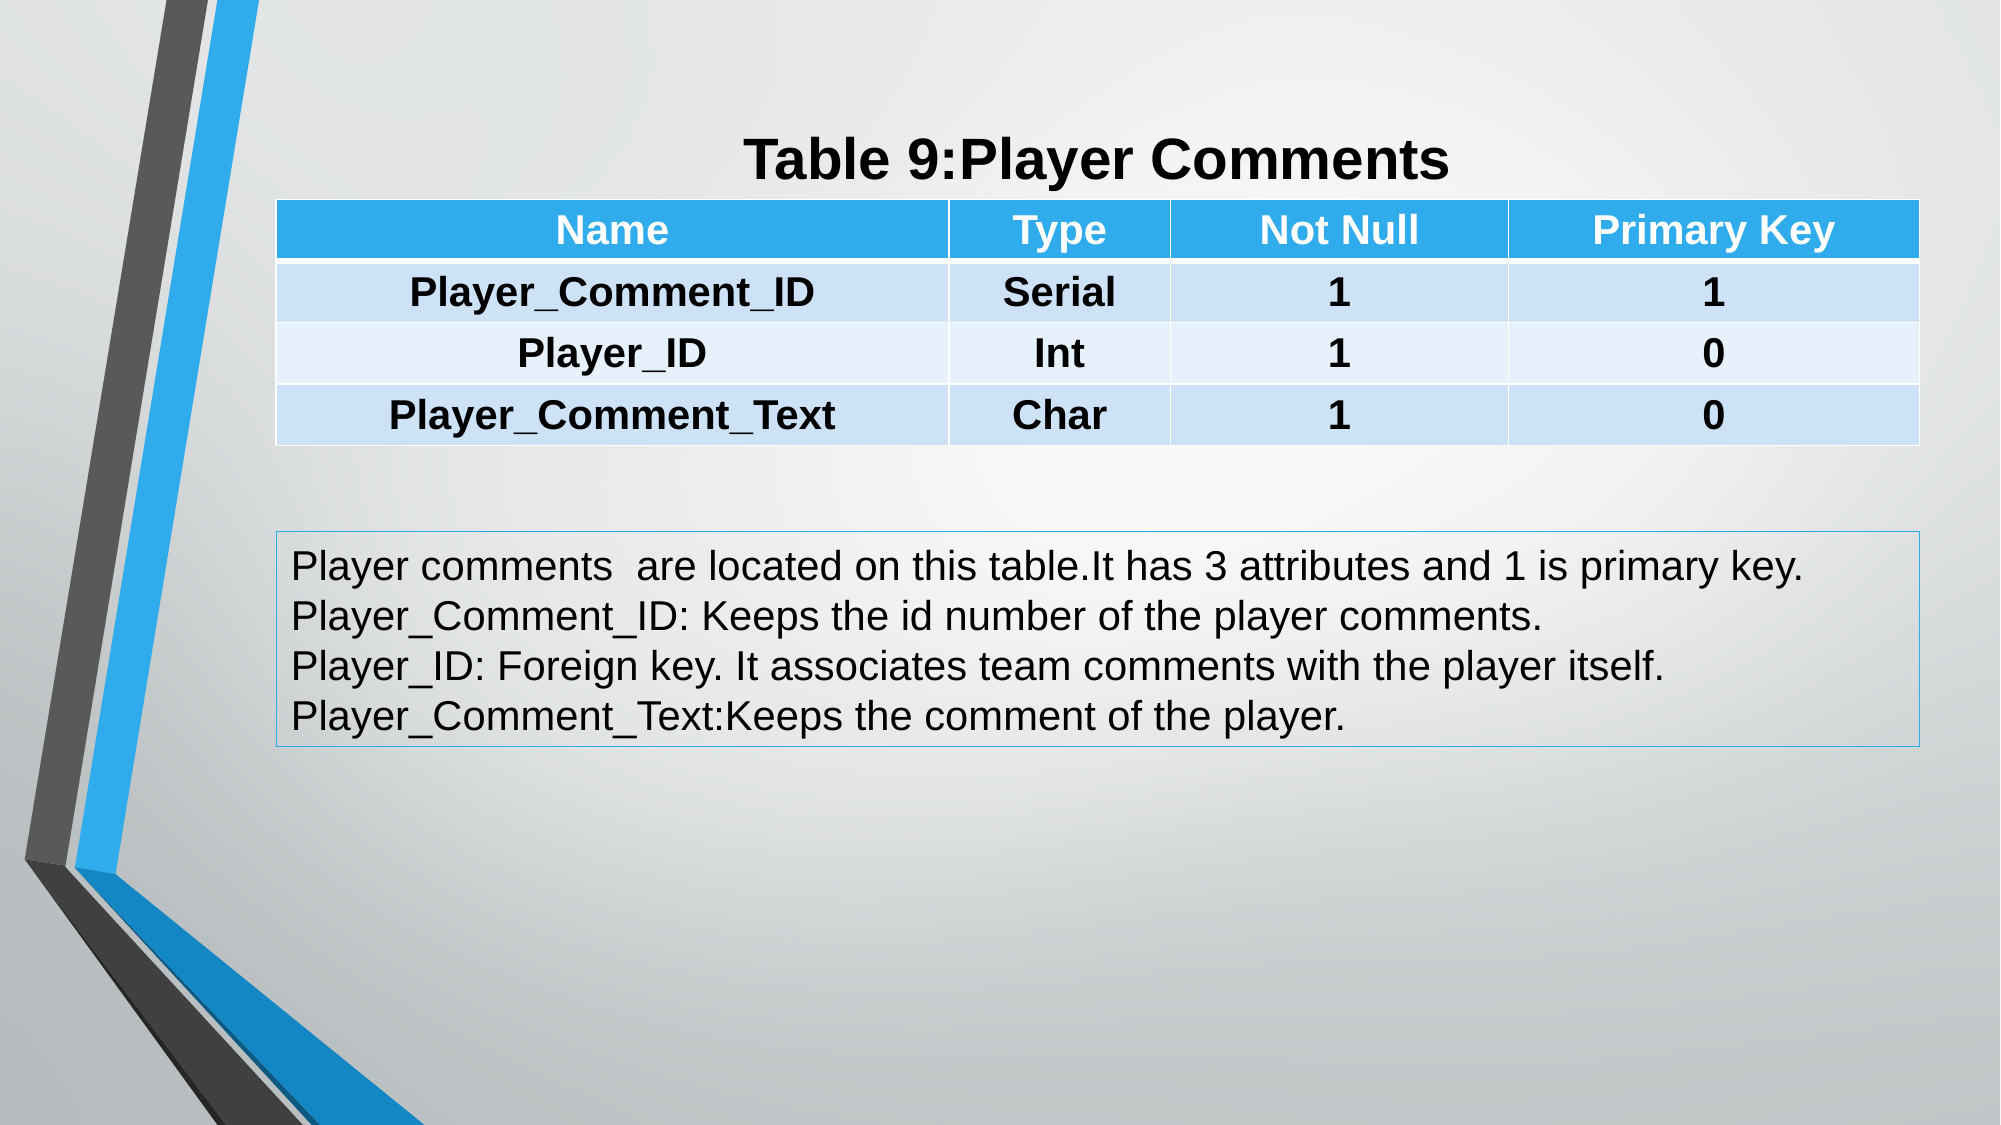

Table 9:Player Comments
| Name | Type | Not Null | Primary Key |
| --- | --- | --- | --- |
| Player\_Comment\_ID | Serial | 1 | 1 |
| Player\_ID | Int | 1 | 0 |
| Player\_Comment\_Text | Char | 1 | 0 |
Player comments  are located on this table.It has 3 attributes and 1 is primary key.
Player_Comment_ID: Keeps the id number of the player comments.
Player_ID: Foreign key. It associates team comments with the player itself.
Player_Comment_Text:Keeps the comment of the player.